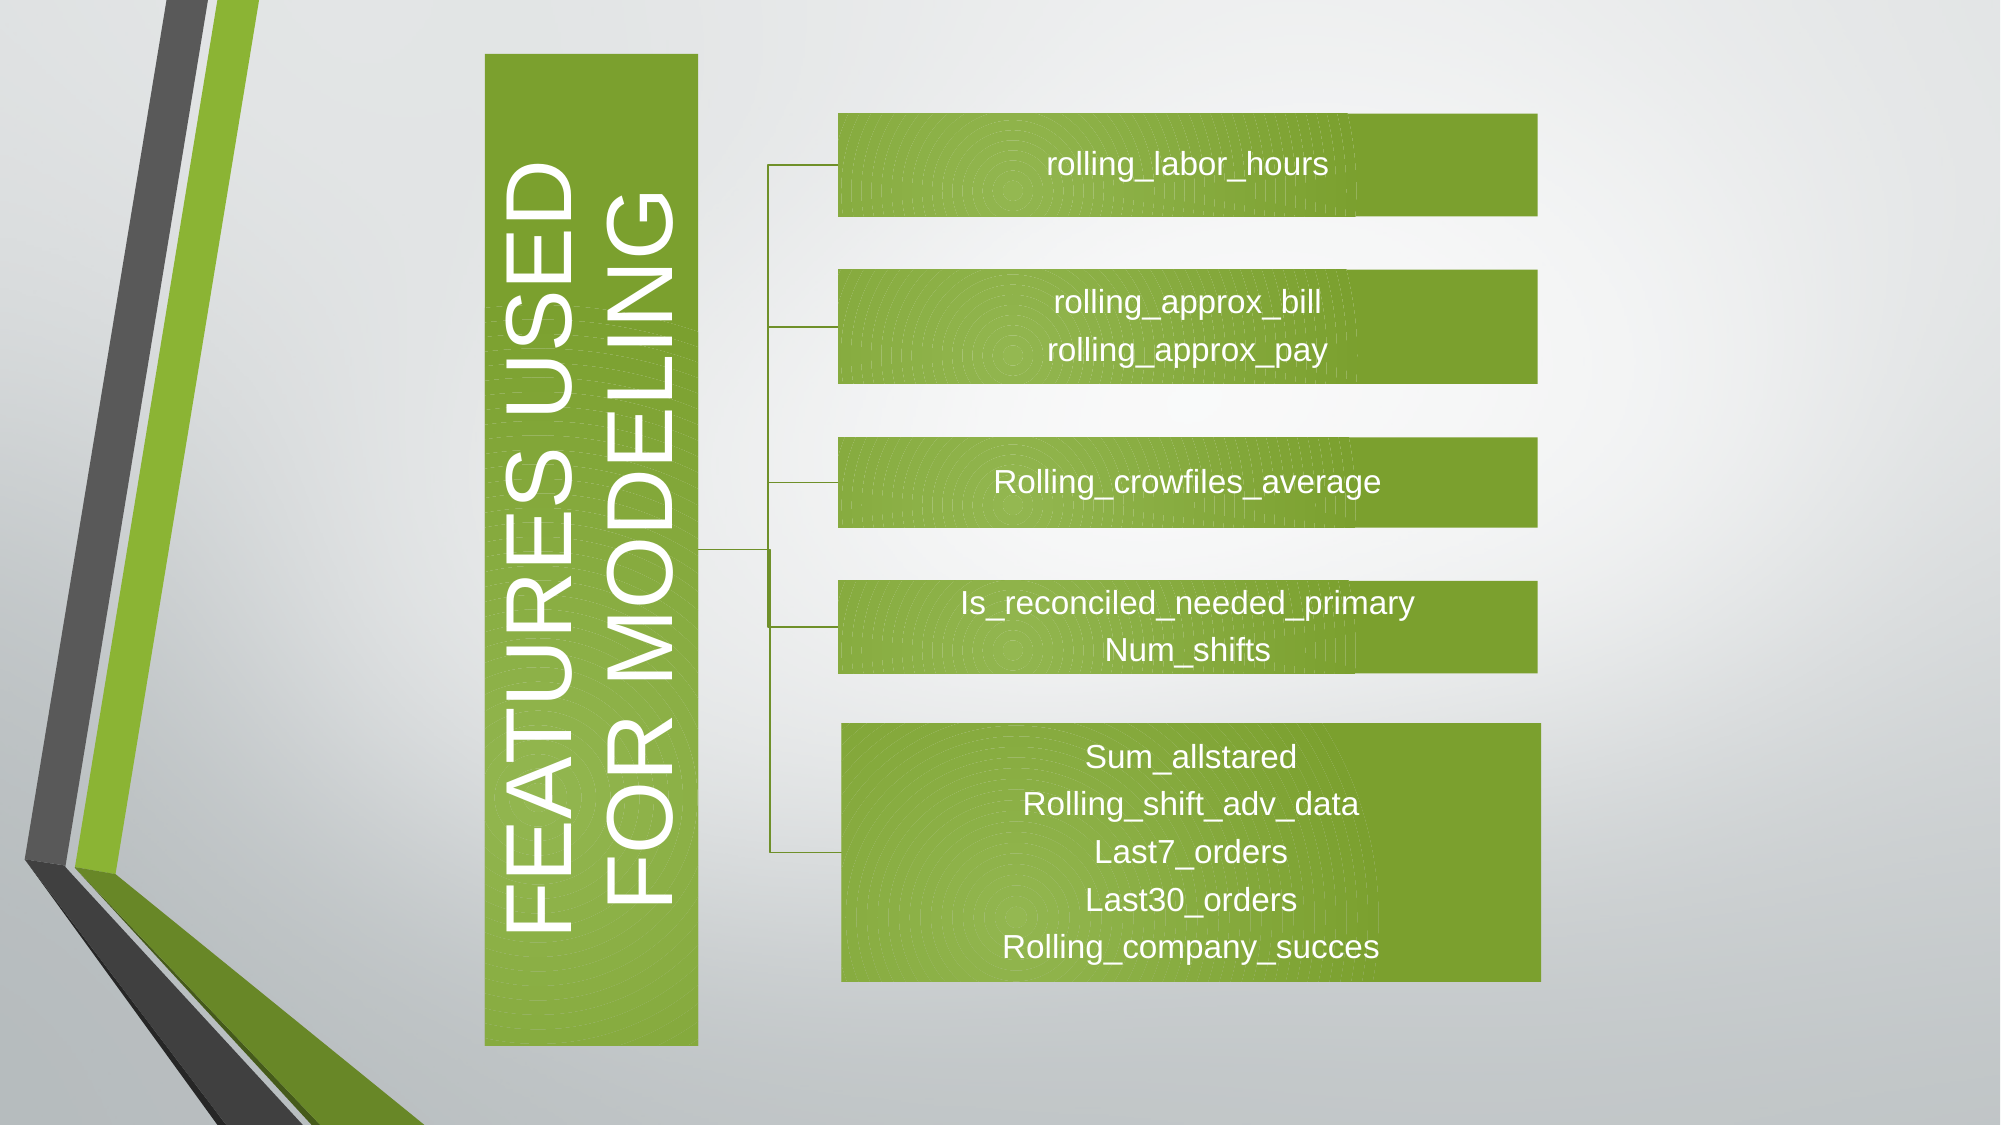

FEATURES USED FOR MODELING
rolling_labor_hours
rolling_approx_bill
rolling_approx_pay
Rolling_crowfiles_average
Is_reconciled_needed_primary
Num_shifts
Sum_allstared
Rolling_shift_adv_data
Last7_orders
Last30_orders
Rolling_company_succes